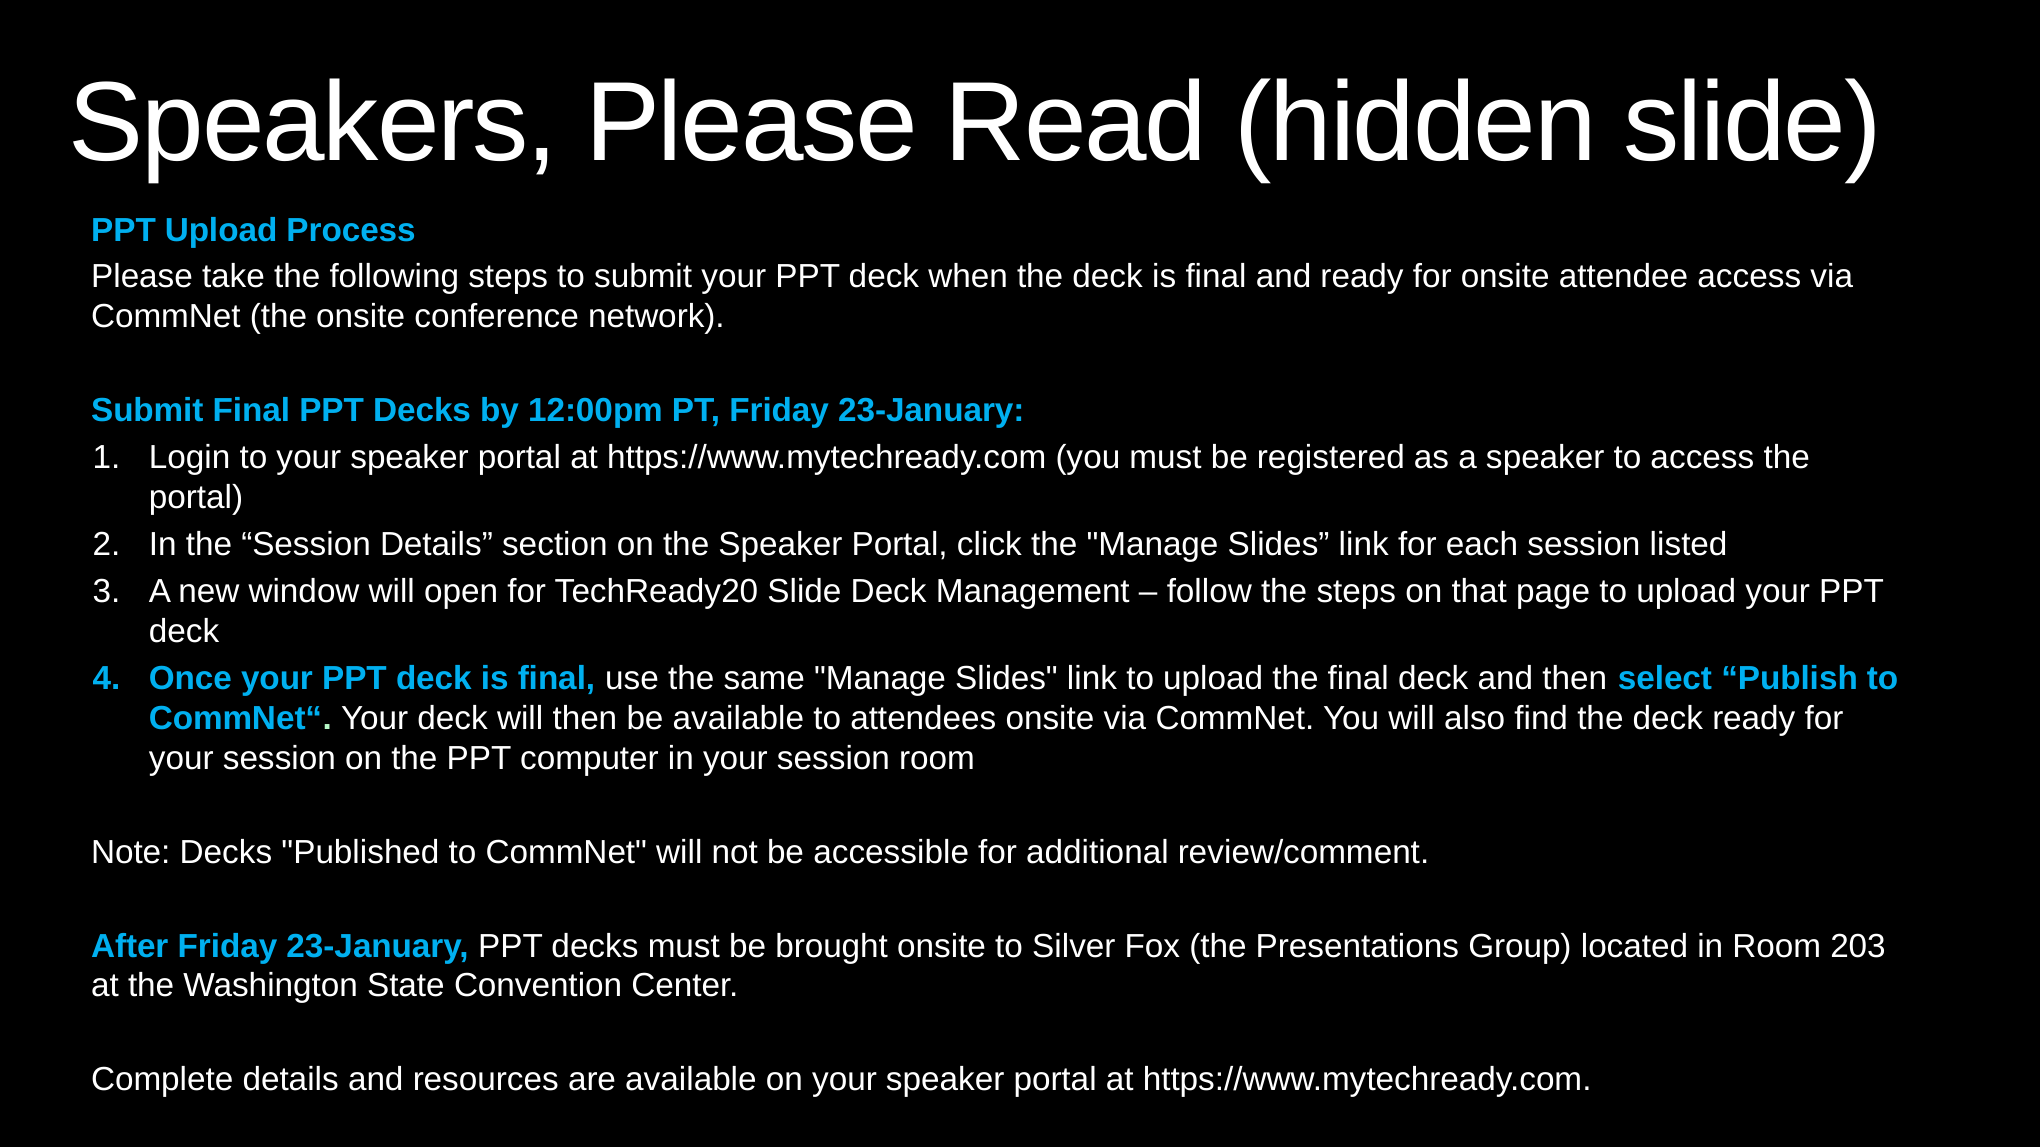

# Speakers, Please Read (hidden slide)
PPT Upload Process
Please take the following steps to submit your PPT deck when the deck is final and ready for onsite attendee access via CommNet (the onsite conference network).

Submit Final PPT Decks by 12:00pm PT, Friday 23-January:
Login to your speaker portal at https://www.mytechready.com (you must be registered as a speaker to access the portal)
In the “Session Details” section on the Speaker Portal, click the "Manage Slides” link for each session listed
A new window will open for TechReady20 Slide Deck Management – follow the steps on that page to upload your PPT deck
Once your PPT deck is final, use the same "Manage Slides" link to upload the final deck and then select “Publish to CommNet“. Your deck will then be available to attendees onsite via CommNet. You will also find the deck ready for your session on the PPT computer in your session room

Note: Decks "Published to CommNet" will not be accessible for additional review/comment.

After Friday 23-January, PPT decks must be brought onsite to Silver Fox (the Presentations Group) located in Room 203 at the Washington State Convention Center.

Complete details and resources are available on your speaker portal at https://www.mytechready.com.